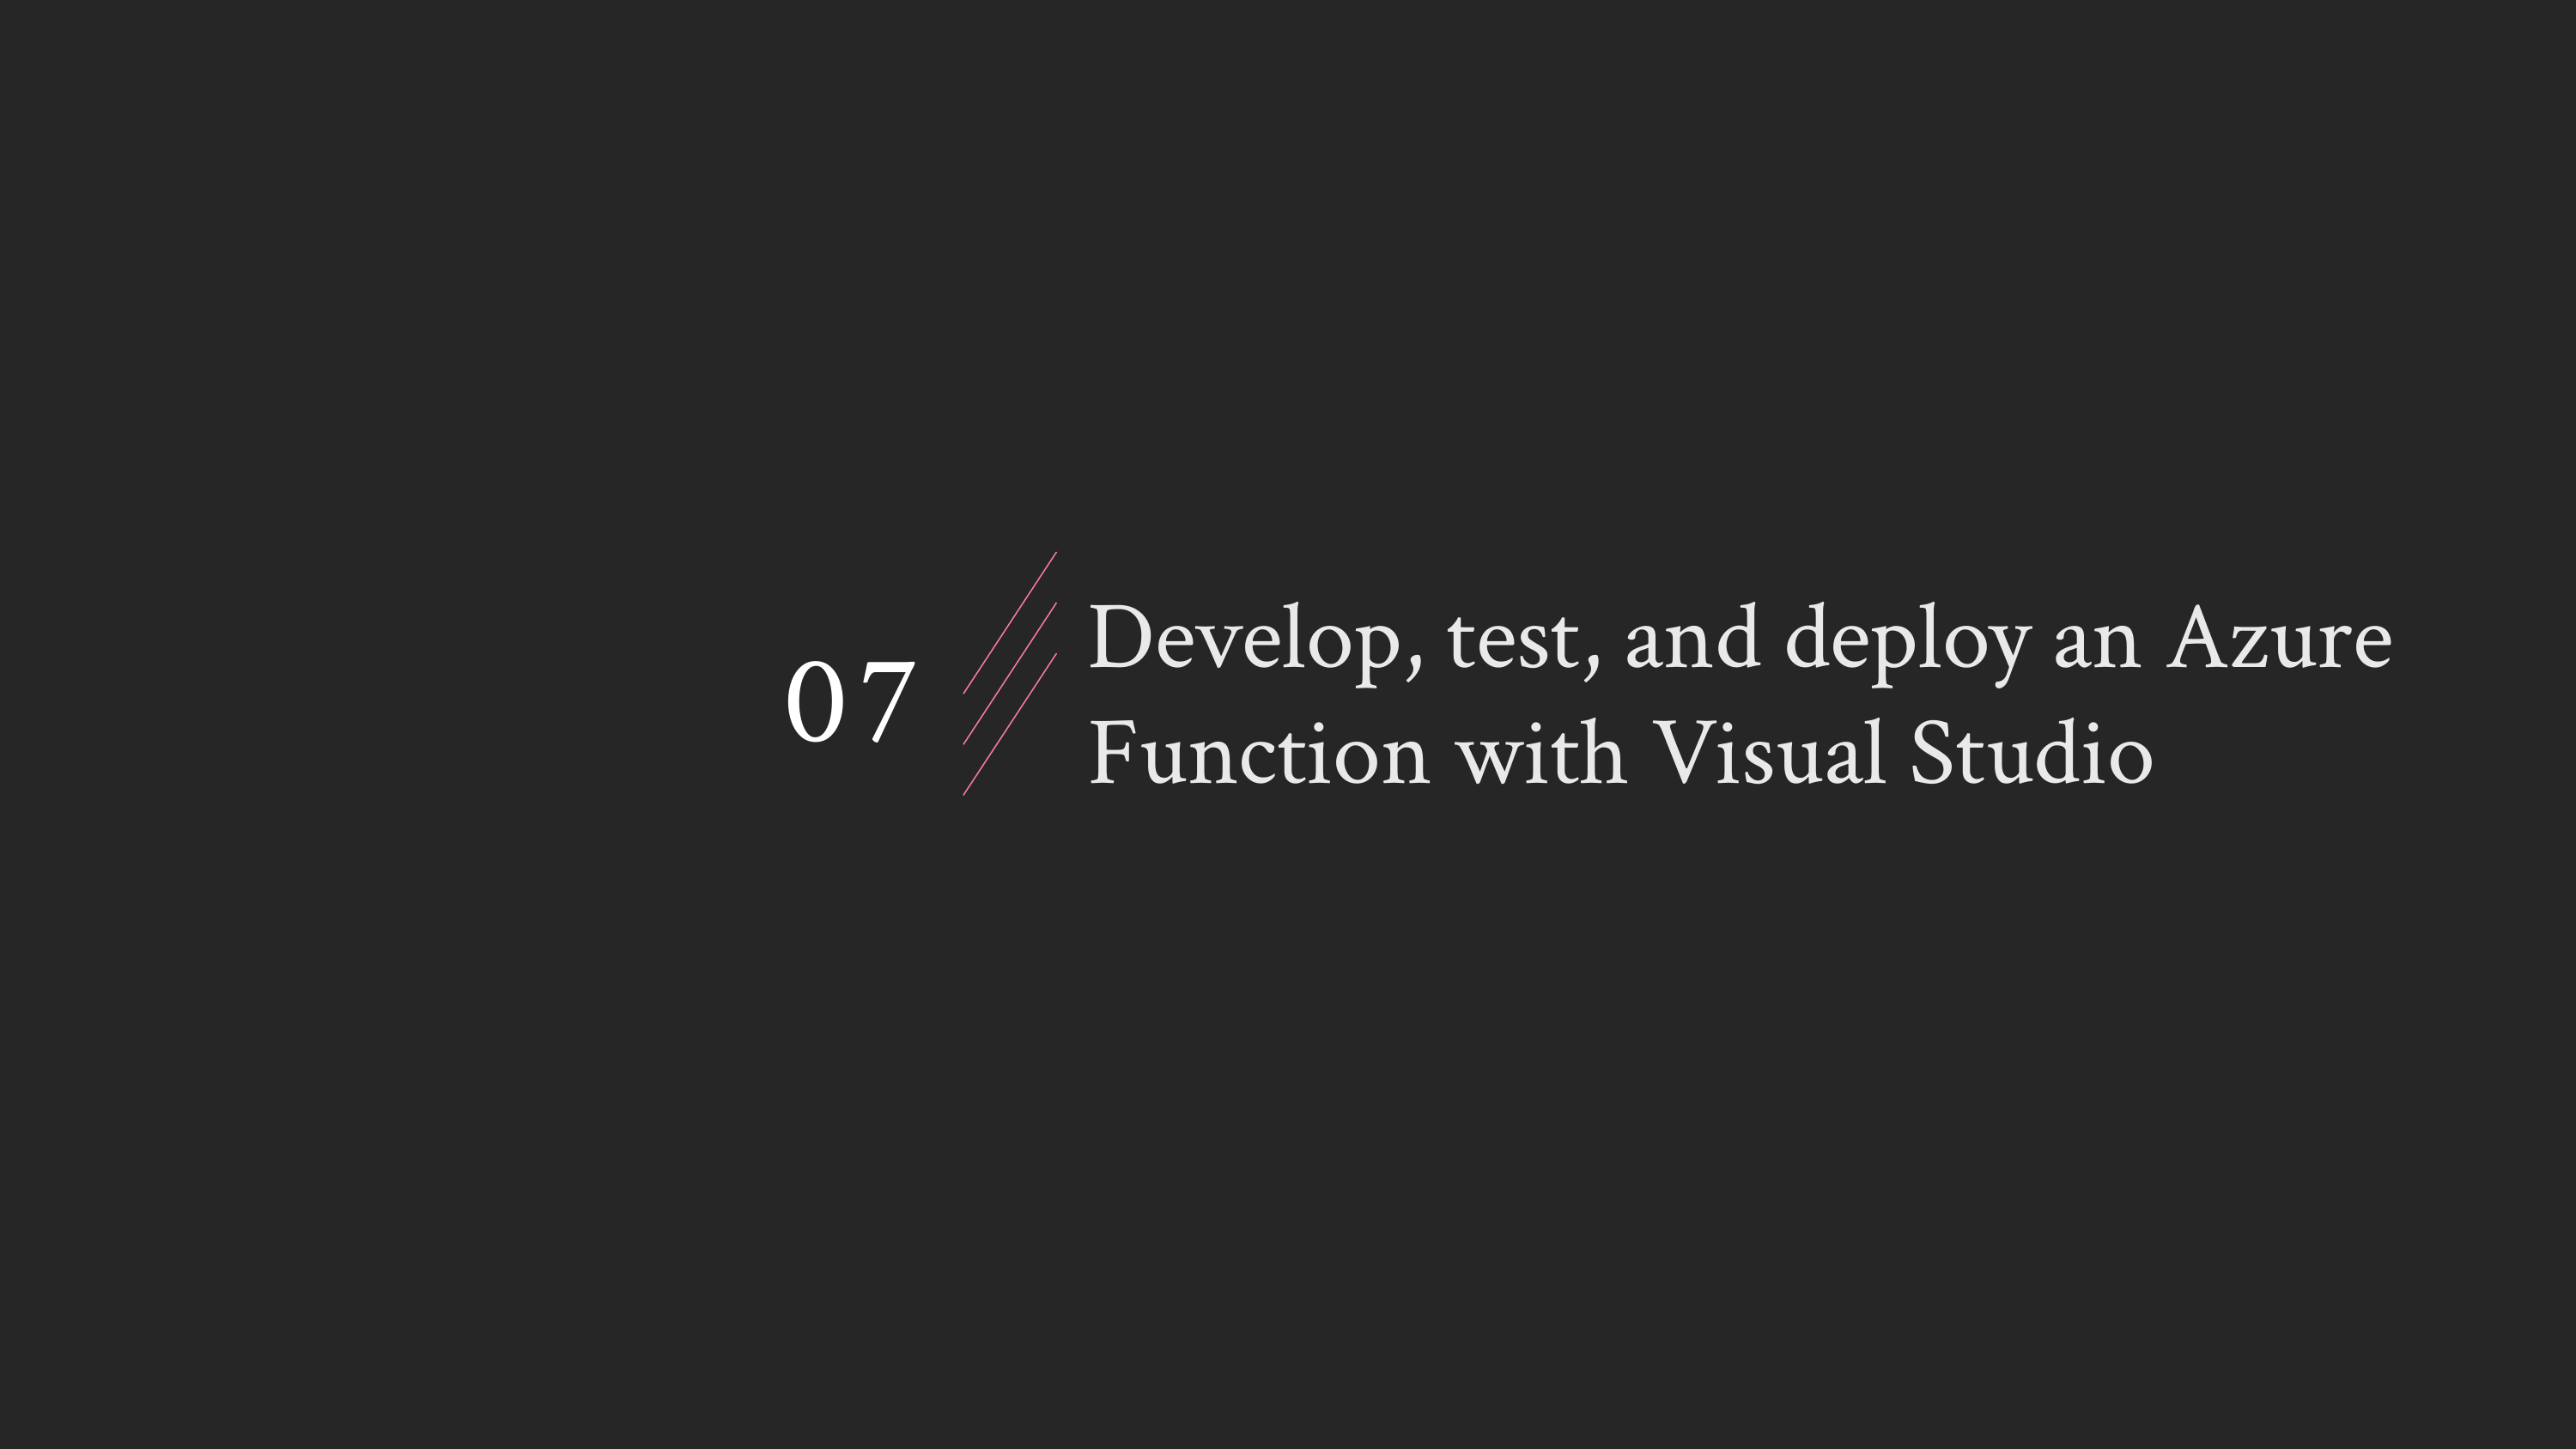

Develop, test, and deploy an Azure Function with Visual Studio
# 07